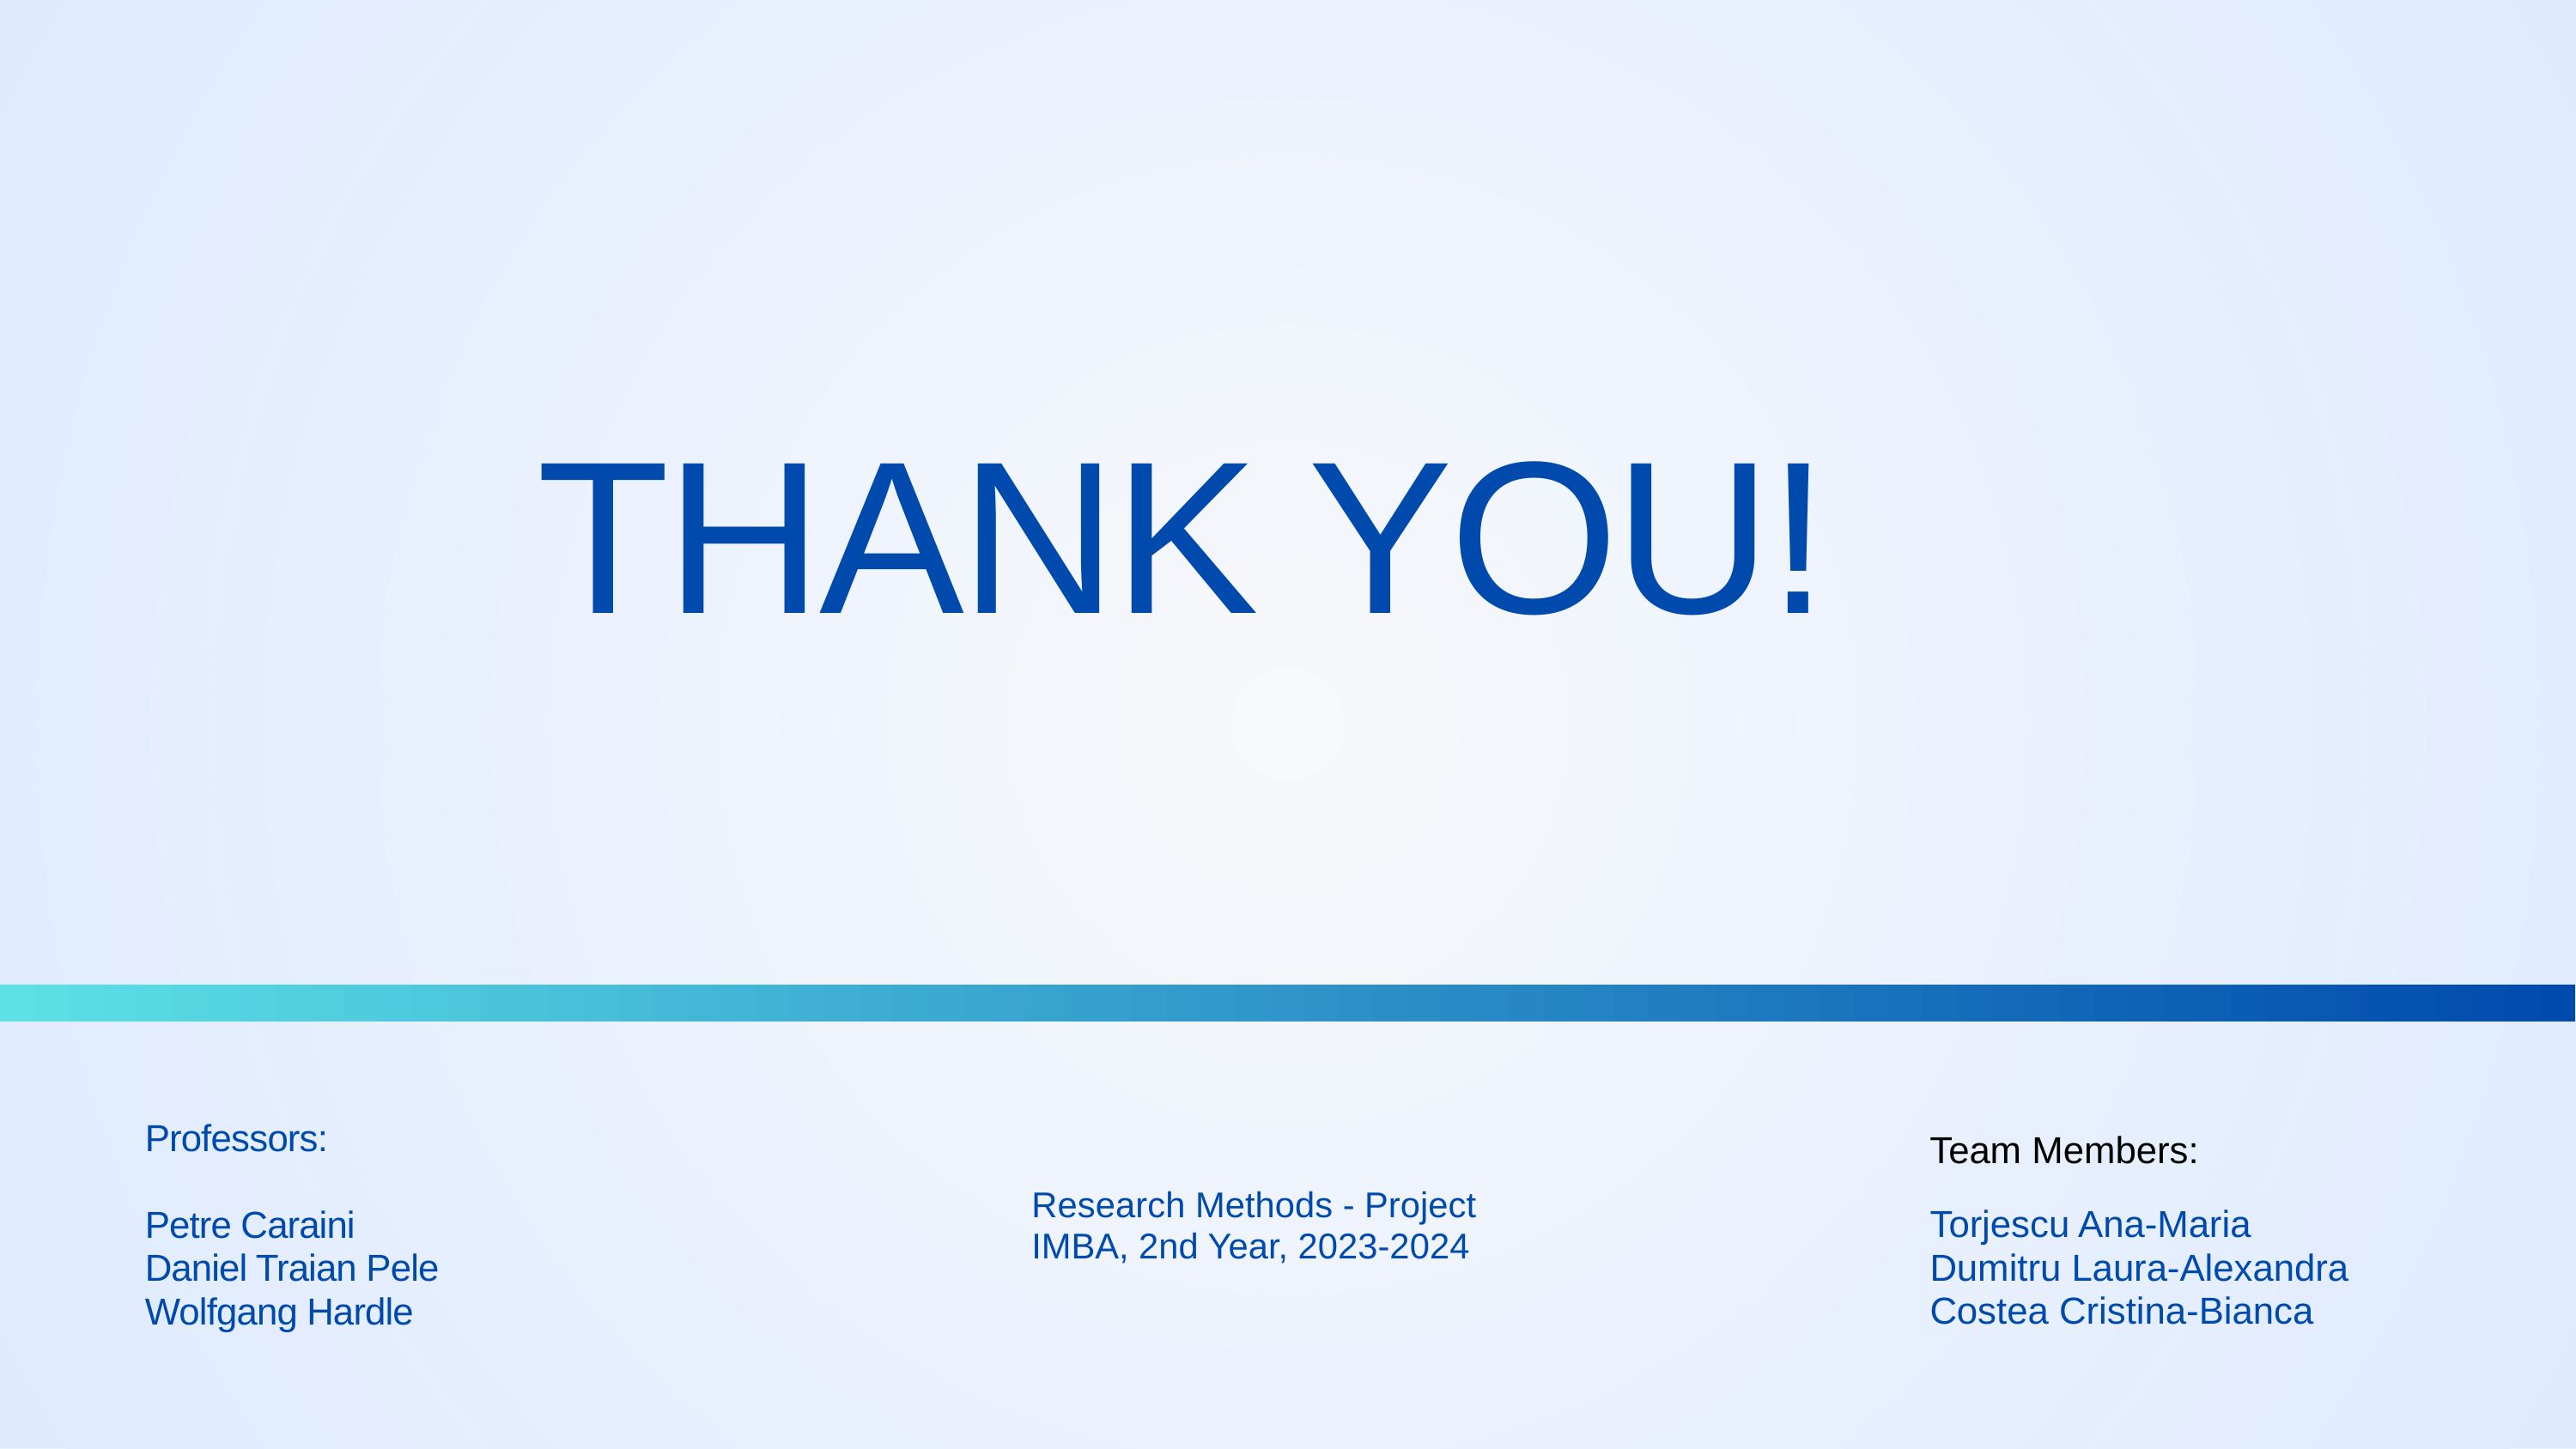

THANK YOU!

Professors:

Petre Caraini
Daniel Traian Pele
Wolfgang Hardle
Team Members:
Research Methods - Project
IMBA, 2nd Year, 2023-2024
Torjescu Ana-Maria
Dumitru Laura-Alexandra
Costea Cristina-Bianca